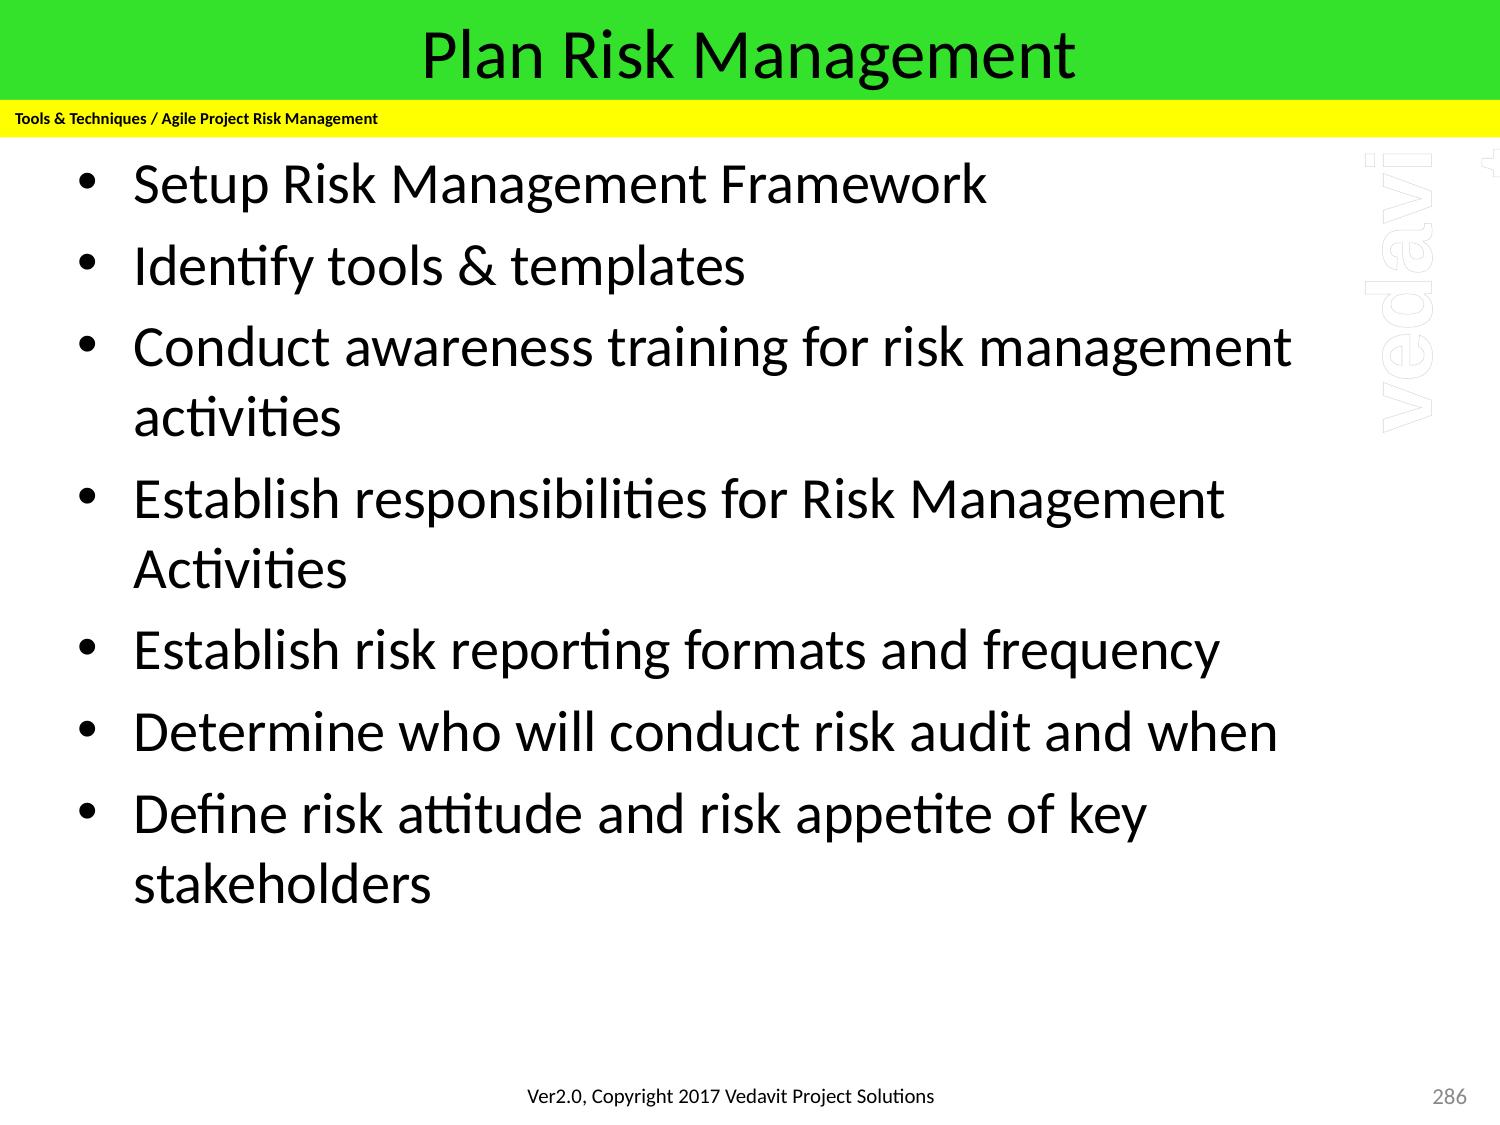

# Plan Risk Management
Tools & Techniques / Agile Project Risk Management

Setup Risk Management Framework
Identify tools & templates
Conduct awareness training for risk management activities
Establish responsibilities for Risk Management Activities
Establish risk reporting formats and frequency
Determine who will conduct risk audit and when
Define risk attitude and risk appetite of key stakeholders
286